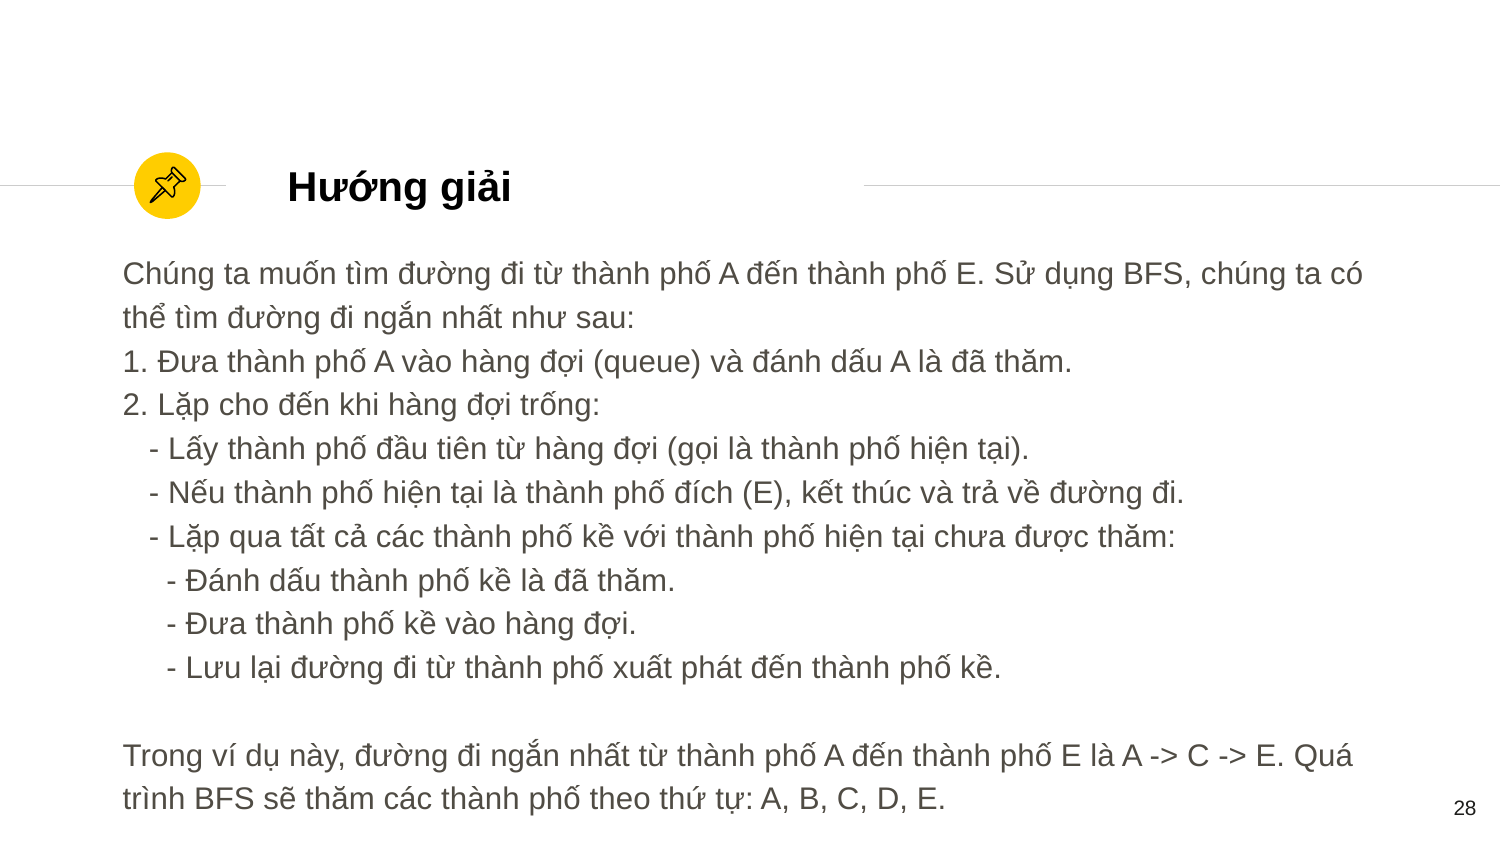

# Hướng giải

Chúng ta muốn tìm đường đi từ thành phố A đến thành phố E. Sử dụng BFS, chúng ta có thể tìm đường đi ngắn nhất như sau:
1. Đưa thành phố A vào hàng đợi (queue) và đánh dấu A là đã thăm.
2. Lặp cho đến khi hàng đợi trống:
   - Lấy thành phố đầu tiên từ hàng đợi (gọi là thành phố hiện tại).
   - Nếu thành phố hiện tại là thành phố đích (E), kết thúc và trả về đường đi.
   - Lặp qua tất cả các thành phố kề với thành phố hiện tại chưa được thăm:
     - Đánh dấu thành phố kề là đã thăm.
     - Đưa thành phố kề vào hàng đợi.
     - Lưu lại đường đi từ thành phố xuất phát đến thành phố kề.

Trong ví dụ này, đường đi ngắn nhất từ thành phố A đến thành phố E là A -> C -> E. Quá trình BFS sẽ thăm các thành phố theo thứ tự: A, B, C, D, E.
28